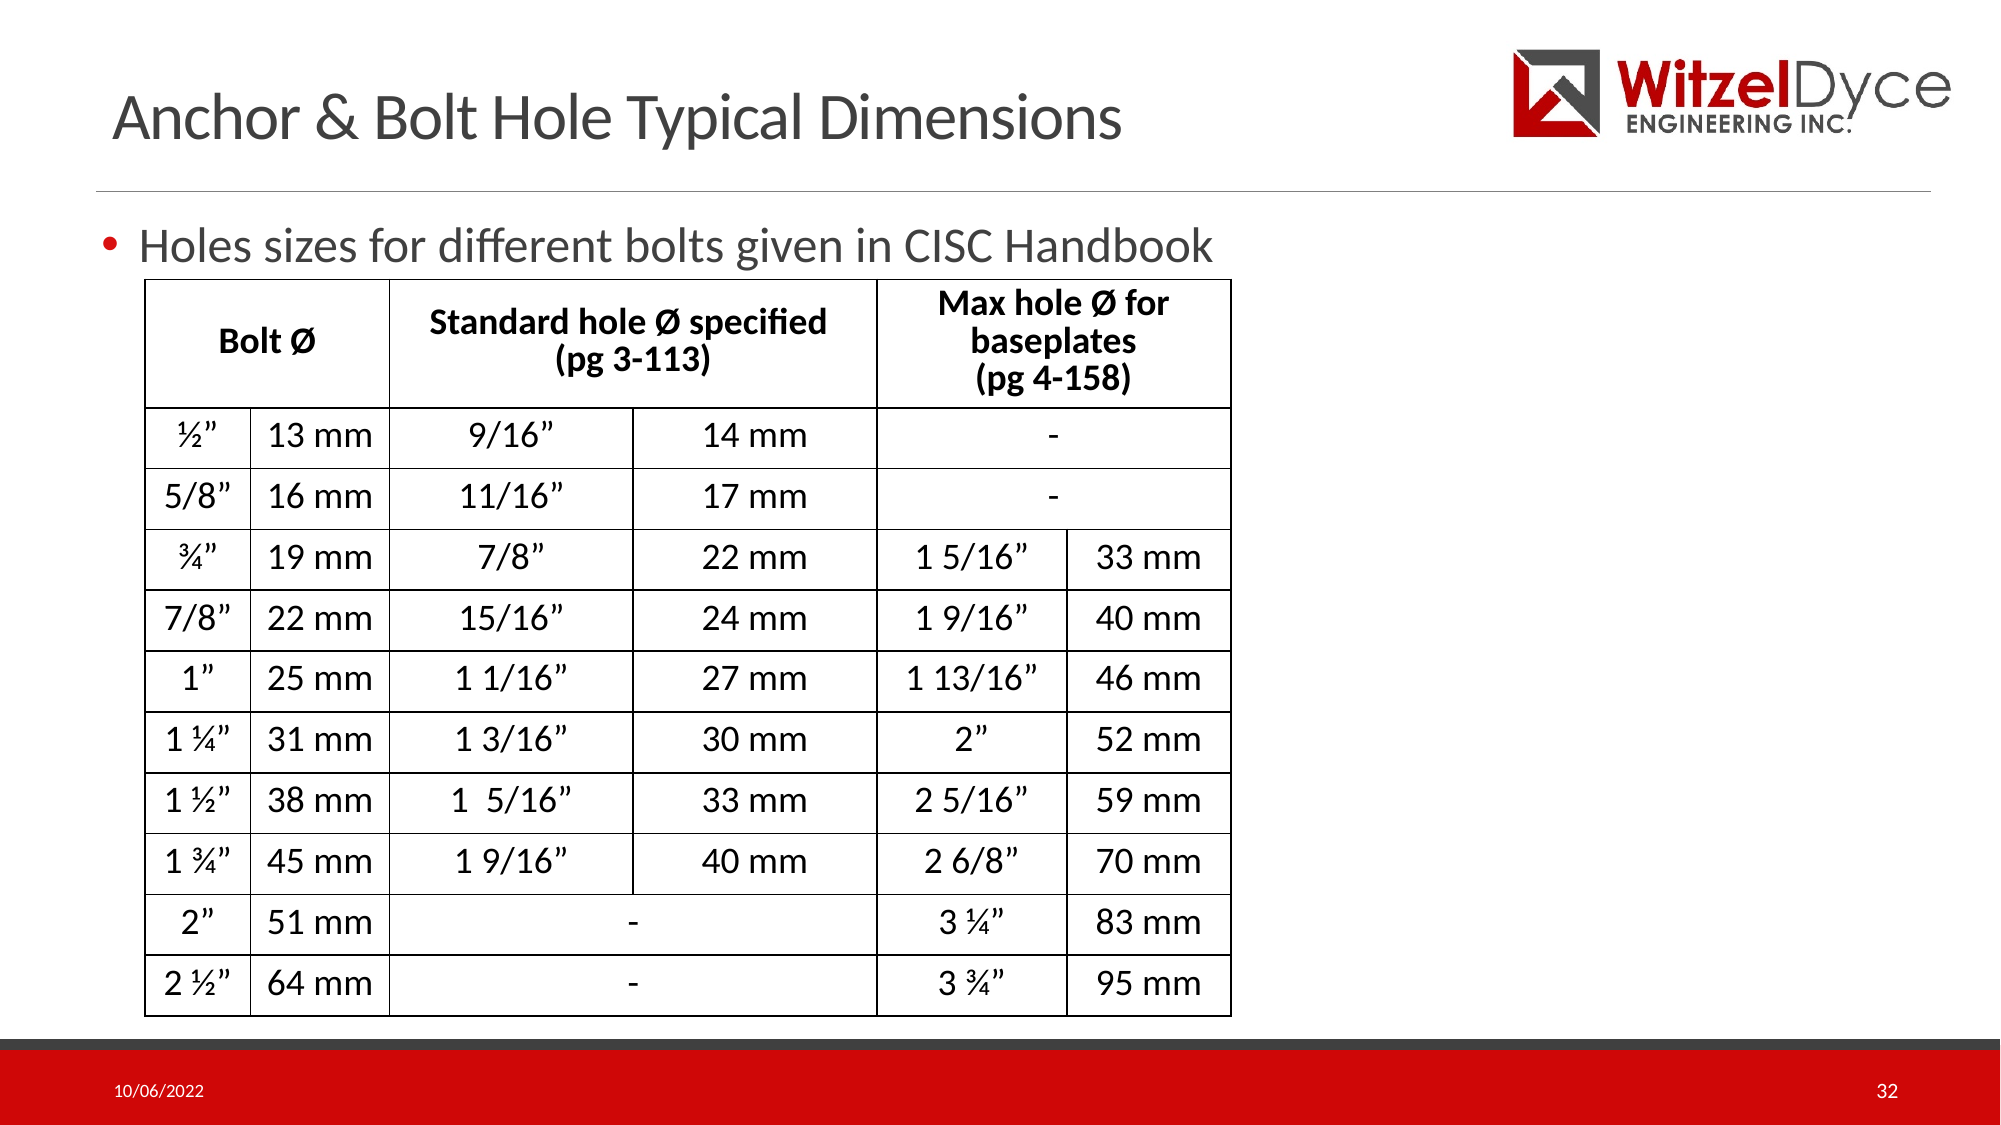

# Anchor & Bolt Hole Typical Dimensions
Holes sizes for different bolts given in CISC Handbook
| Bolt Ø |  | Standard hole Ø specified (pg 3-113) |  | Max hole Ø for baseplates (pg 4-158) |  |
| --- | --- | --- | --- | --- | --- |
| ½” | 13 mm | 9/16” | 14 mm | - |  |
| 5/8” | 16 mm | 11/16” | 17 mm | - |  |
| ¾” | 19 mm | 7/8” | 22 mm | 1 5/16” | 33 mm |
| 7/8” | 22 mm | 15/16” | 24 mm | 1 9/16” | 40 mm |
| 1” | 25 mm | 1 1/16” | 27 mm | 1 13/16” | 46 mm |
| 1 ¼” | 31 mm | 1 3/16” | 30 mm | 2” | 52 mm |
| 1 ½” | 38 mm | 1 5/16” | 33 mm | 2 5/16” | 59 mm |
| 1 ¾” | 45 mm | 1 9/16” | 40 mm | 2 6/8” | 70 mm |
| 2” | 51 mm | - |  | 3 ¼” | 83 mm |
| 2 ½” | 64 mm | - |  | 3 ¾” | 95 mm |